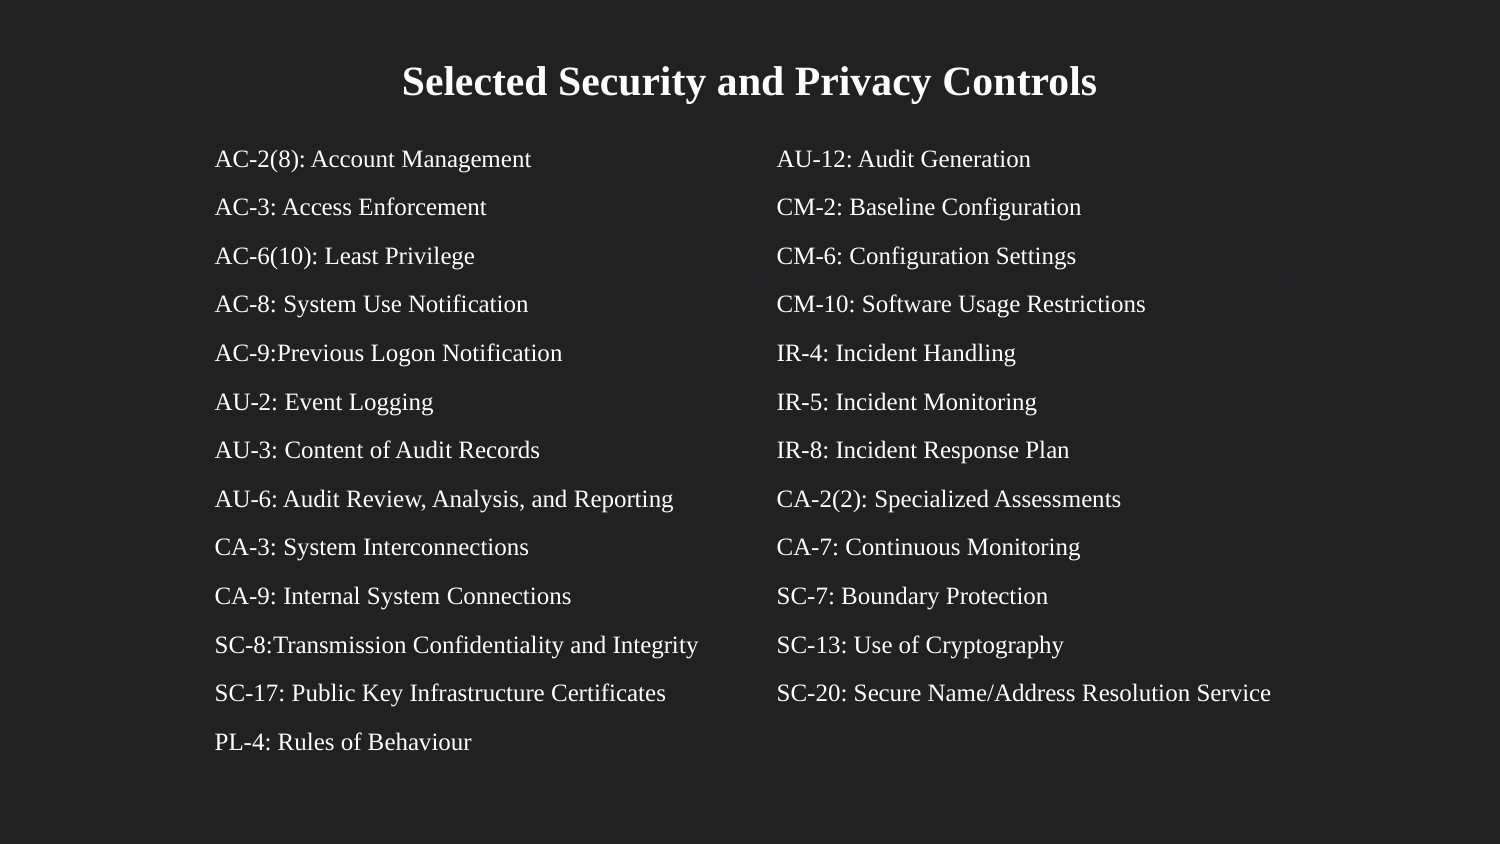

Selected Security and Privacy Controls
| AC-2(8): Account Management | AU-12: Audit Generation |
| --- | --- |
| AC-3: Access Enforcement | CM-2: Baseline Configuration |
| AC-6(10): Least Privilege | CM-6: Configuration Settings |
| AC-8: System Use Notification | CM-10: Software Usage Restrictions |
| AC-9:Previous Logon Notification | IR-4: Incident Handling |
| AU-2: Event Logging | IR-5: Incident Monitoring |
| AU-3: Content of Audit Records | IR-8: Incident Response Plan |
| AU-6: Audit Review, Analysis, and Reporting | CA-2(2): Specialized Assessments |
| CA-3: System Interconnections | CA-7: Continuous Monitoring |
| CA-9: Internal System Connections | SC-7: Boundary Protection |
| SC-8:Transmission Confidentiality and Integrity | SC-13: Use of Cryptography |
| SC-17: Public Key Infrastructure Certificates | SC-20: Secure Name/Address Resolution Service |
| PL-4: Rules of Behaviour |  |